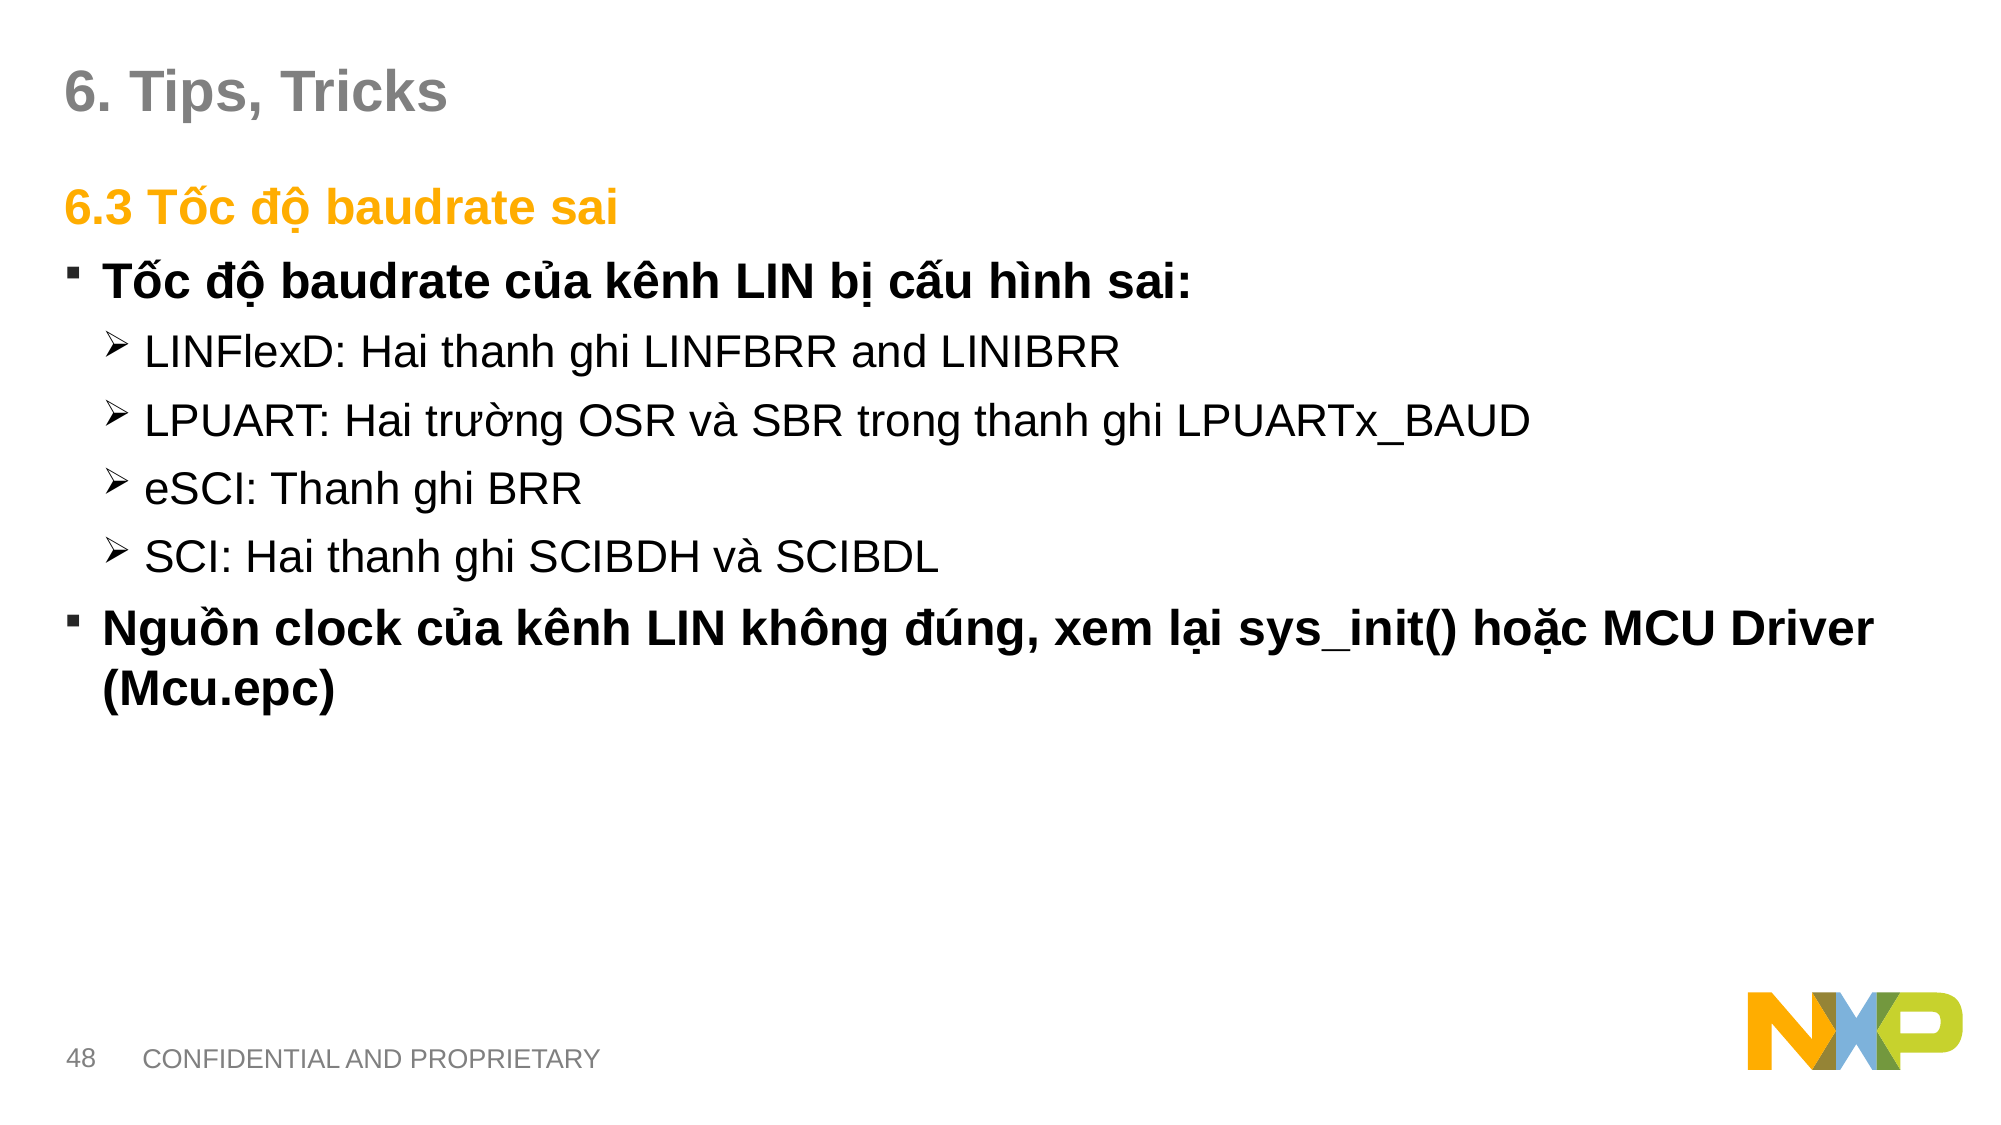

# 6. Tips, Tricks
6.3 Tốc độ baudrate sai
Tốc độ baudrate của kênh LIN bị cấu hình sai:
 LINFlexD: Hai thanh ghi LINFBRR and LINIBRR
 LPUART: Hai trường OSR và SBR trong thanh ghi LPUARTx_BAUD
 eSCI: Thanh ghi BRR
 SCI: Hai thanh ghi SCIBDH và SCIBDL
Nguồn clock của kênh LIN không đúng, xem lại sys_init() hoặc MCU Driver (Mcu.epc)